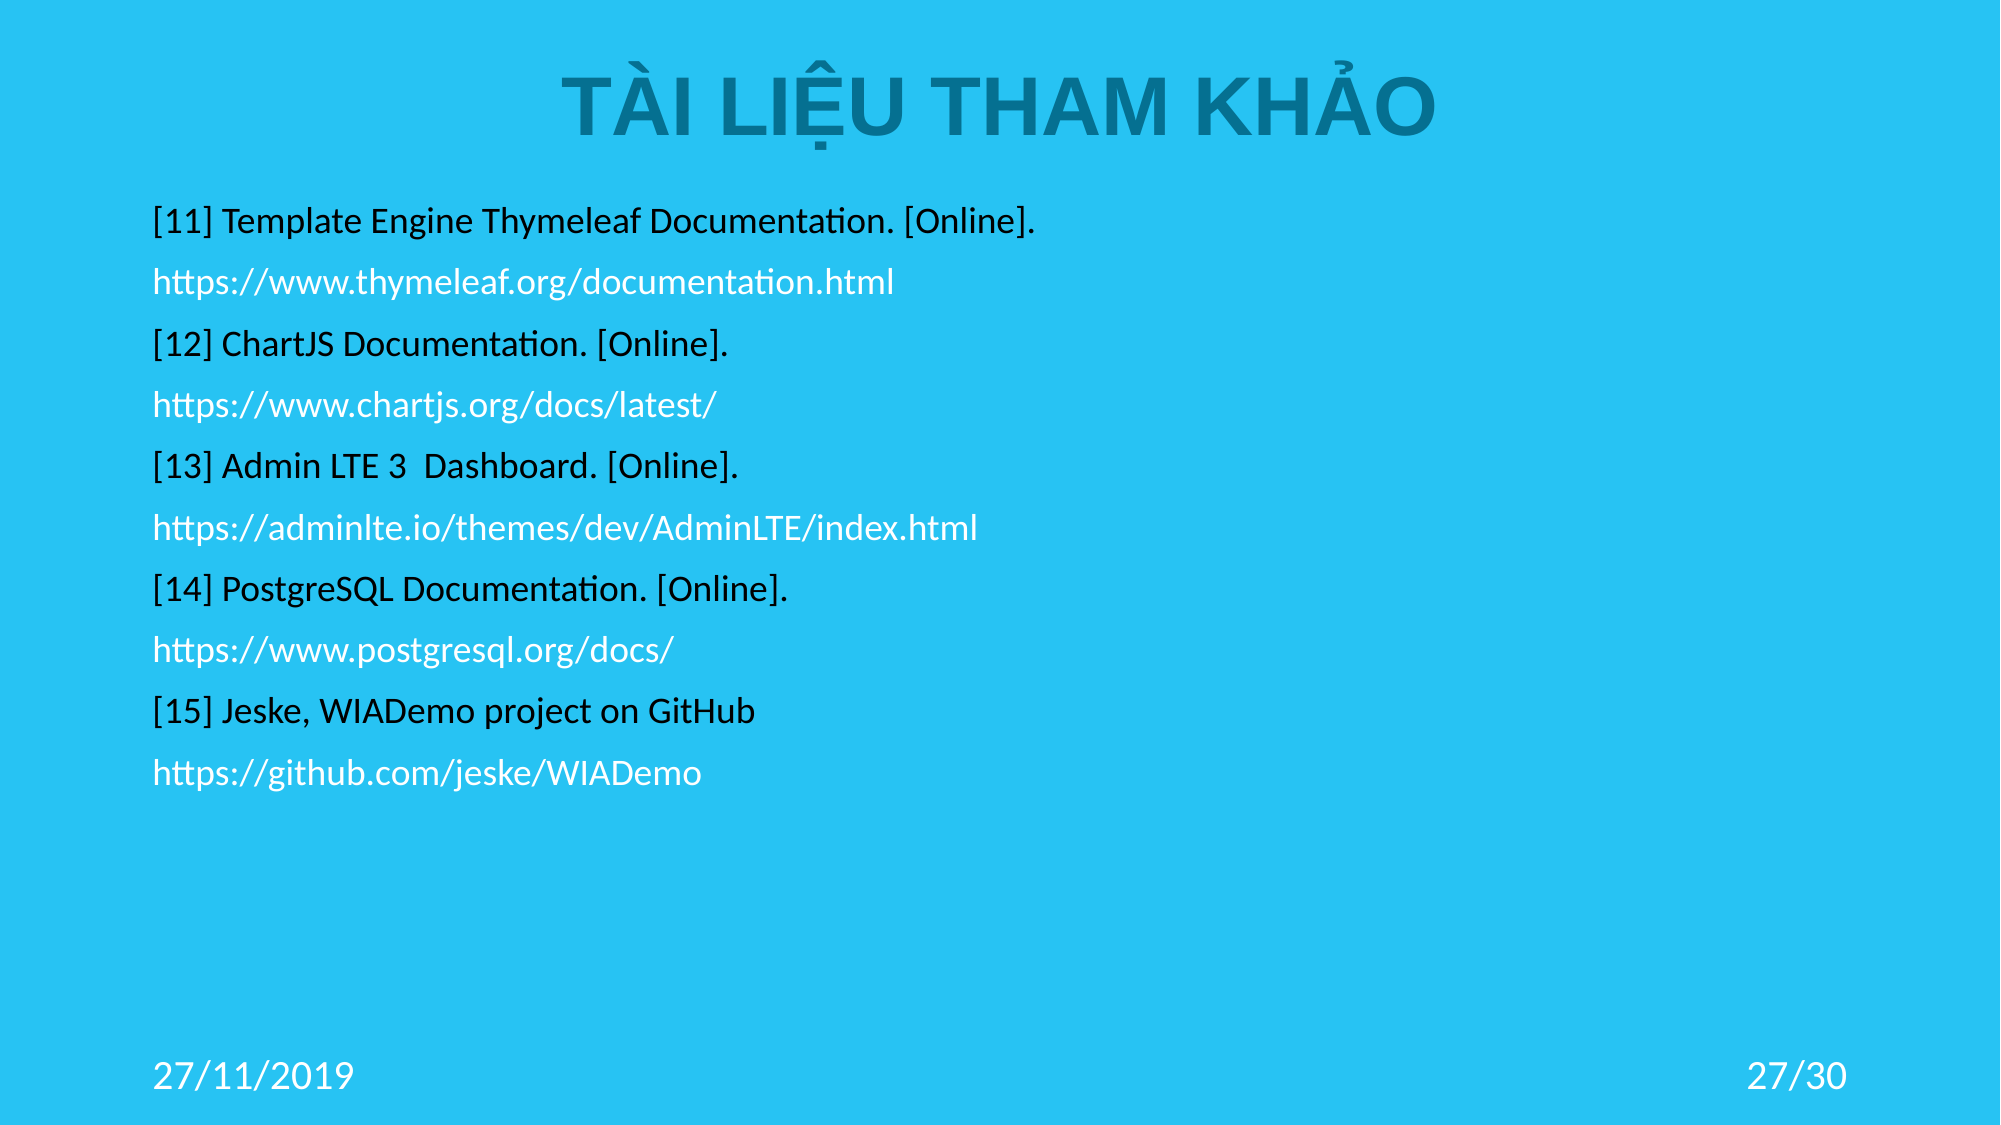

# TÀI LIỆU THAM KHẢO
[11] Template Engine Thymeleaf Documentation. [Online].
https://www.thymeleaf.org/documentation.html
[12] ChartJS Documentation. [Online].
https://www.chartjs.org/docs/latest/
[13] Admin LTE 3  Dashboard. [Online].
https://adminlte.io/themes/dev/AdminLTE/index.html
[14] PostgreSQL Documentation. [Online].
https://www.postgresql.org/docs/
[15] Jeske, WIADemo project on GitHub
https://github.com/jeske/WIADemo
27/11/2019
27/30